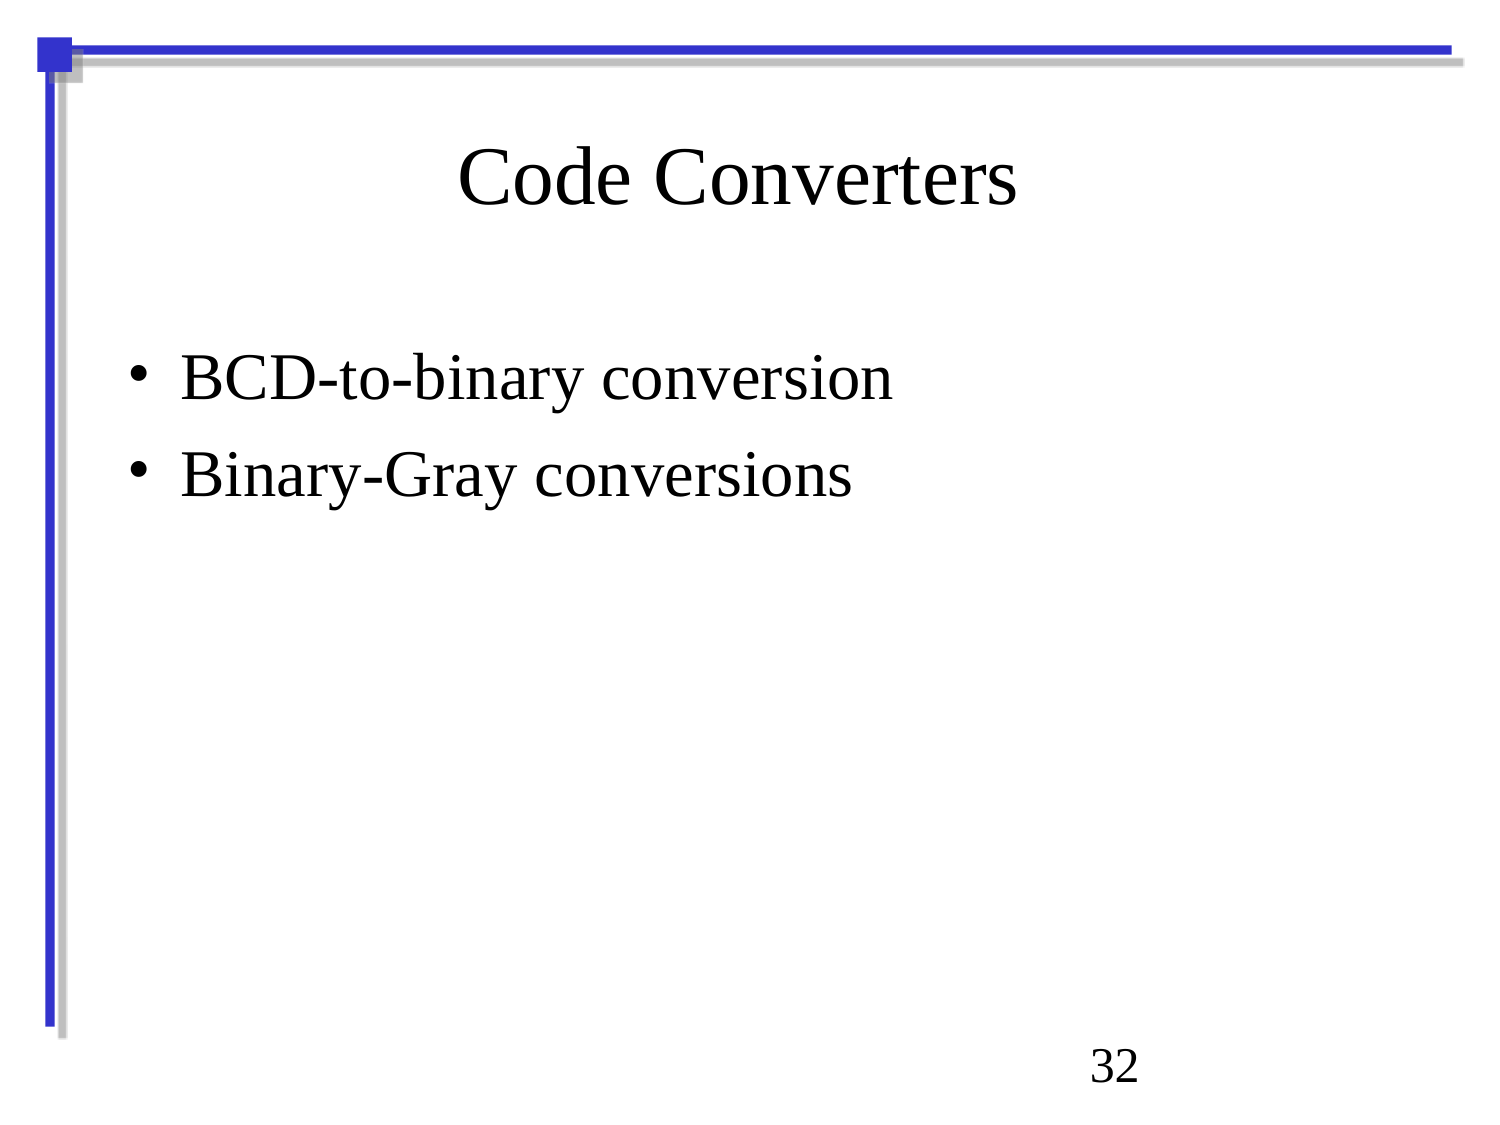

# Code Converters
BCD-to-binary conversion
Binary-Gray conversions
32